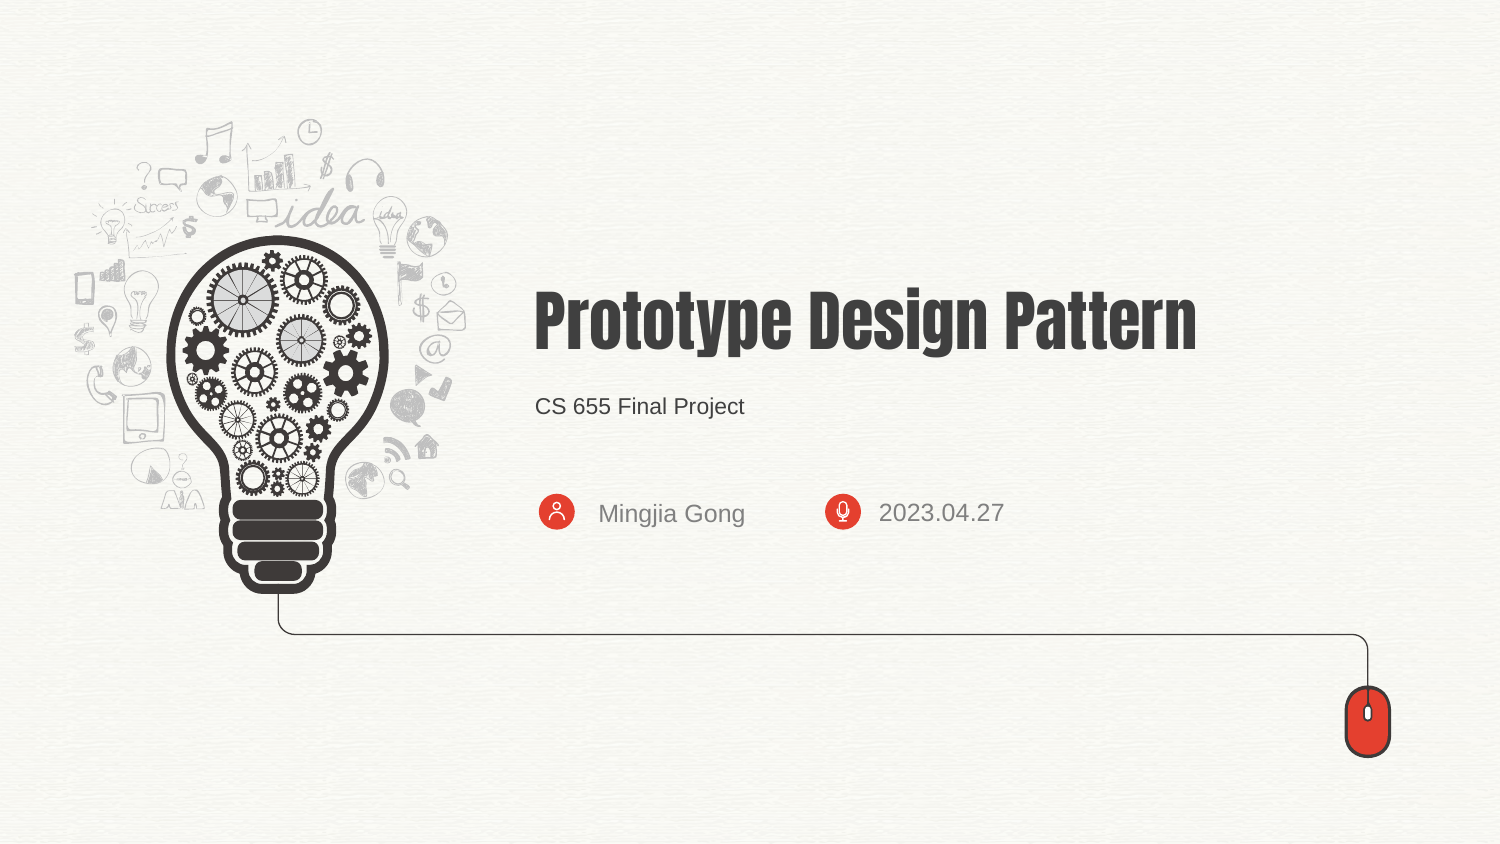

Prototype Design Pattern
CS 655 Final Project
2023.04.27
Mingjia Gong